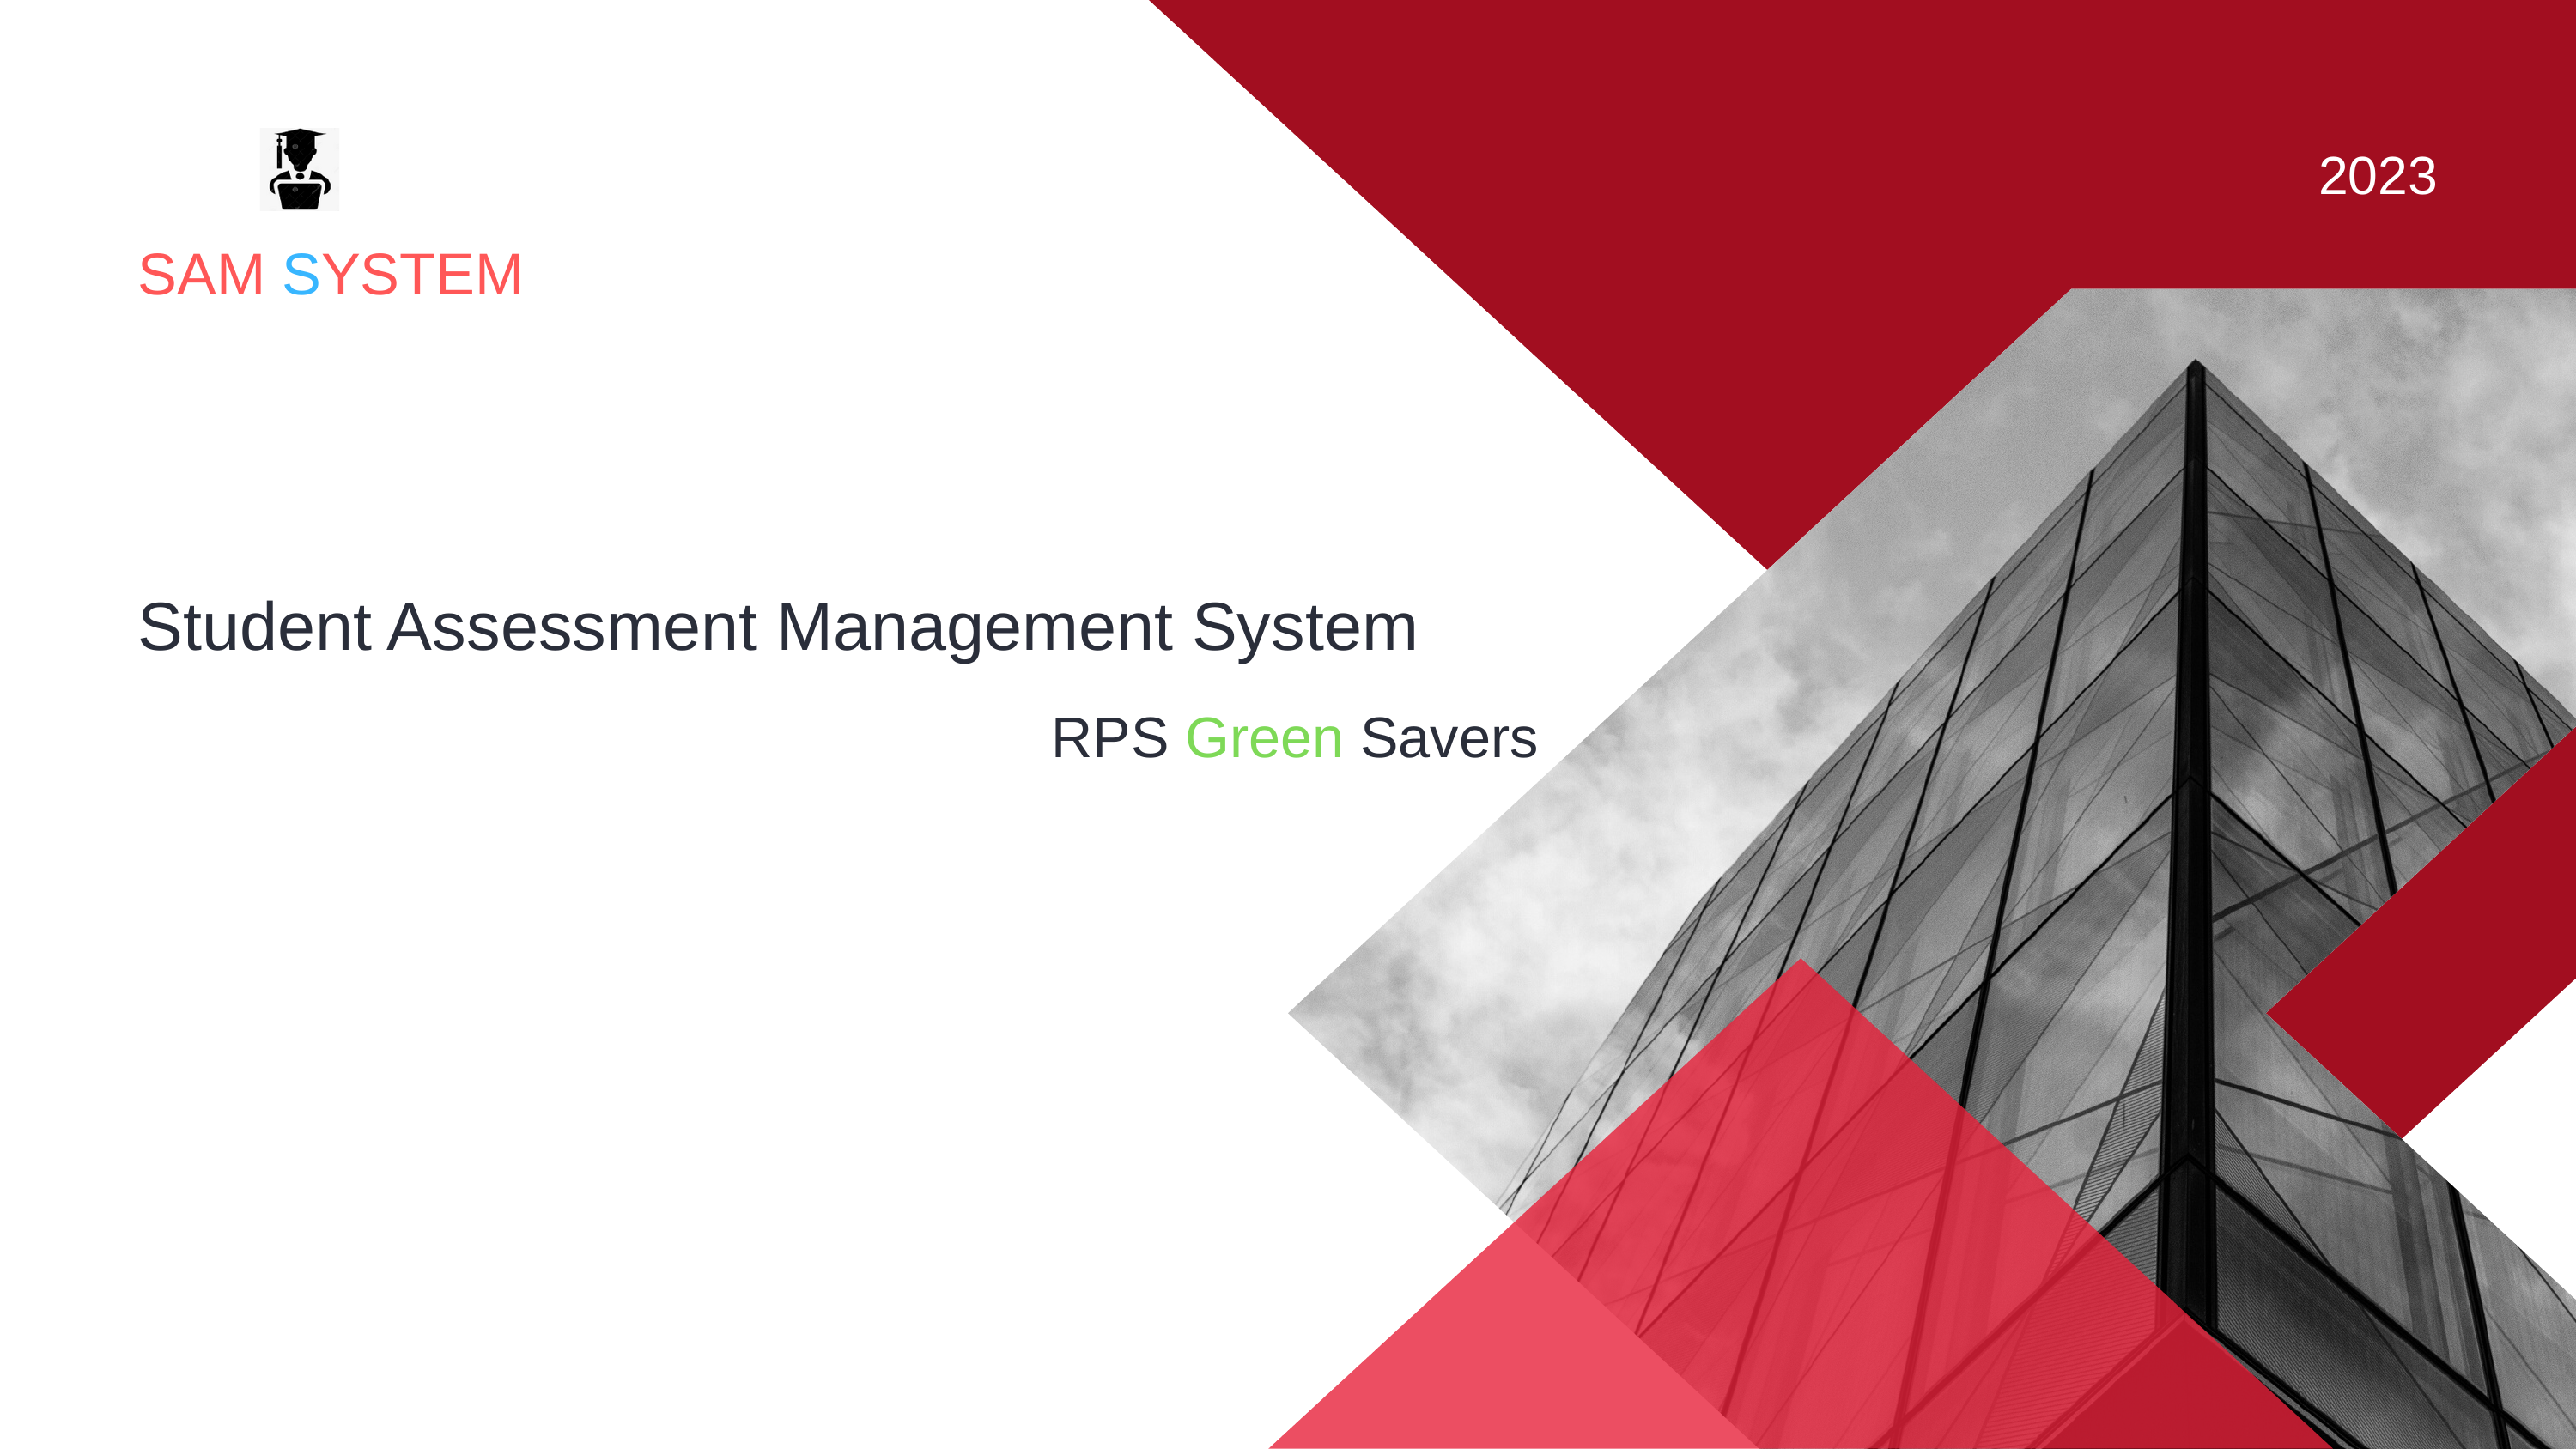

2023
SAM SYSTEM

Student Assessment Management System
RPS Green Savers